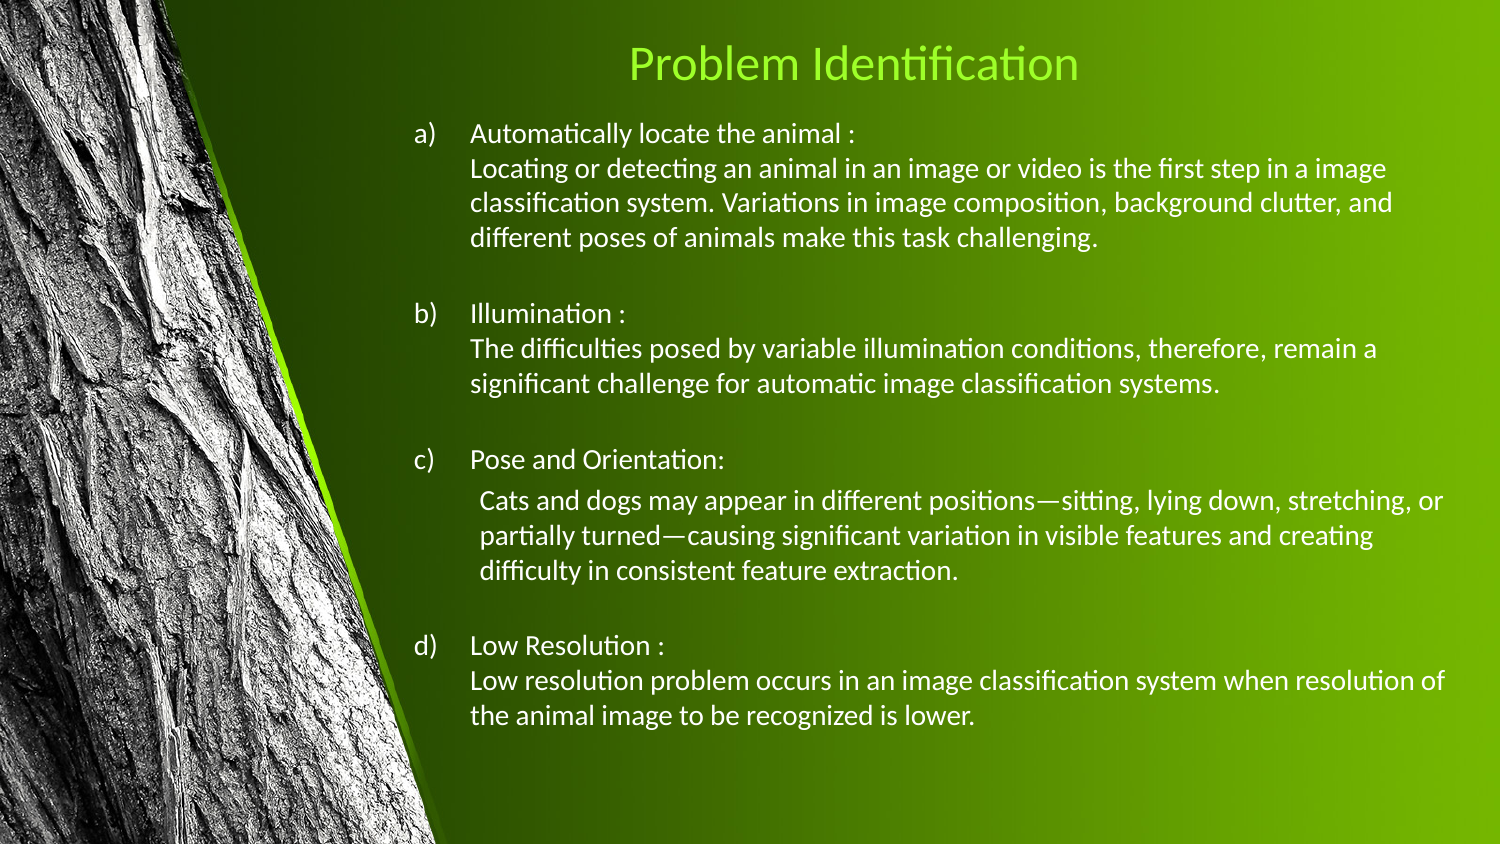

# Problem Identification
Automatically locate the animal :
Locating or detecting an animal in an image or video is the first step in a image classification system. Variations in image composition, background clutter, and different poses of animals make this task challenging.
Illumination :
The difficulties posed by variable illumination conditions, therefore, remain a significant challenge for automatic image classification systems.
Pose and Orientation:
Cats and dogs may appear in different positions—sitting, lying down, stretching, or partially turned—causing significant variation in visible features and creating difficulty in consistent feature extraction.
Low Resolution :
Low resolution problem occurs in an image classification system when resolution of the animal image to be recognized is lower.